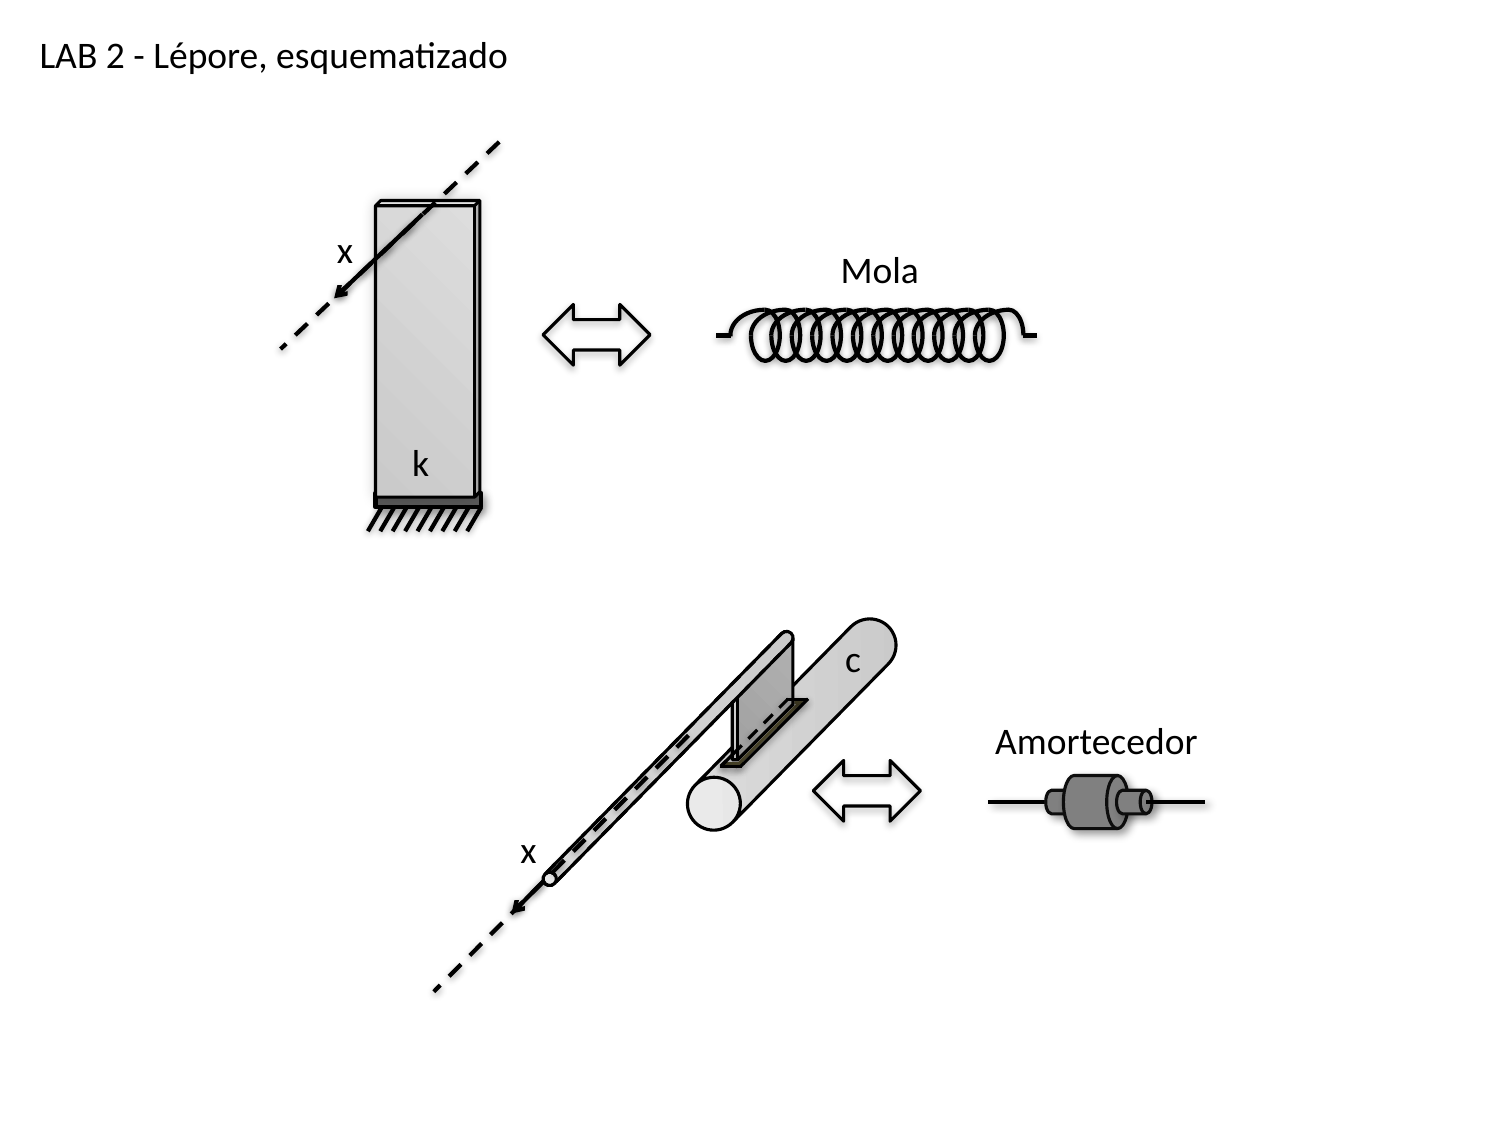

LAB 2 - Lépore, esquematizado

x
Mola

k

c

Amortecedor

x